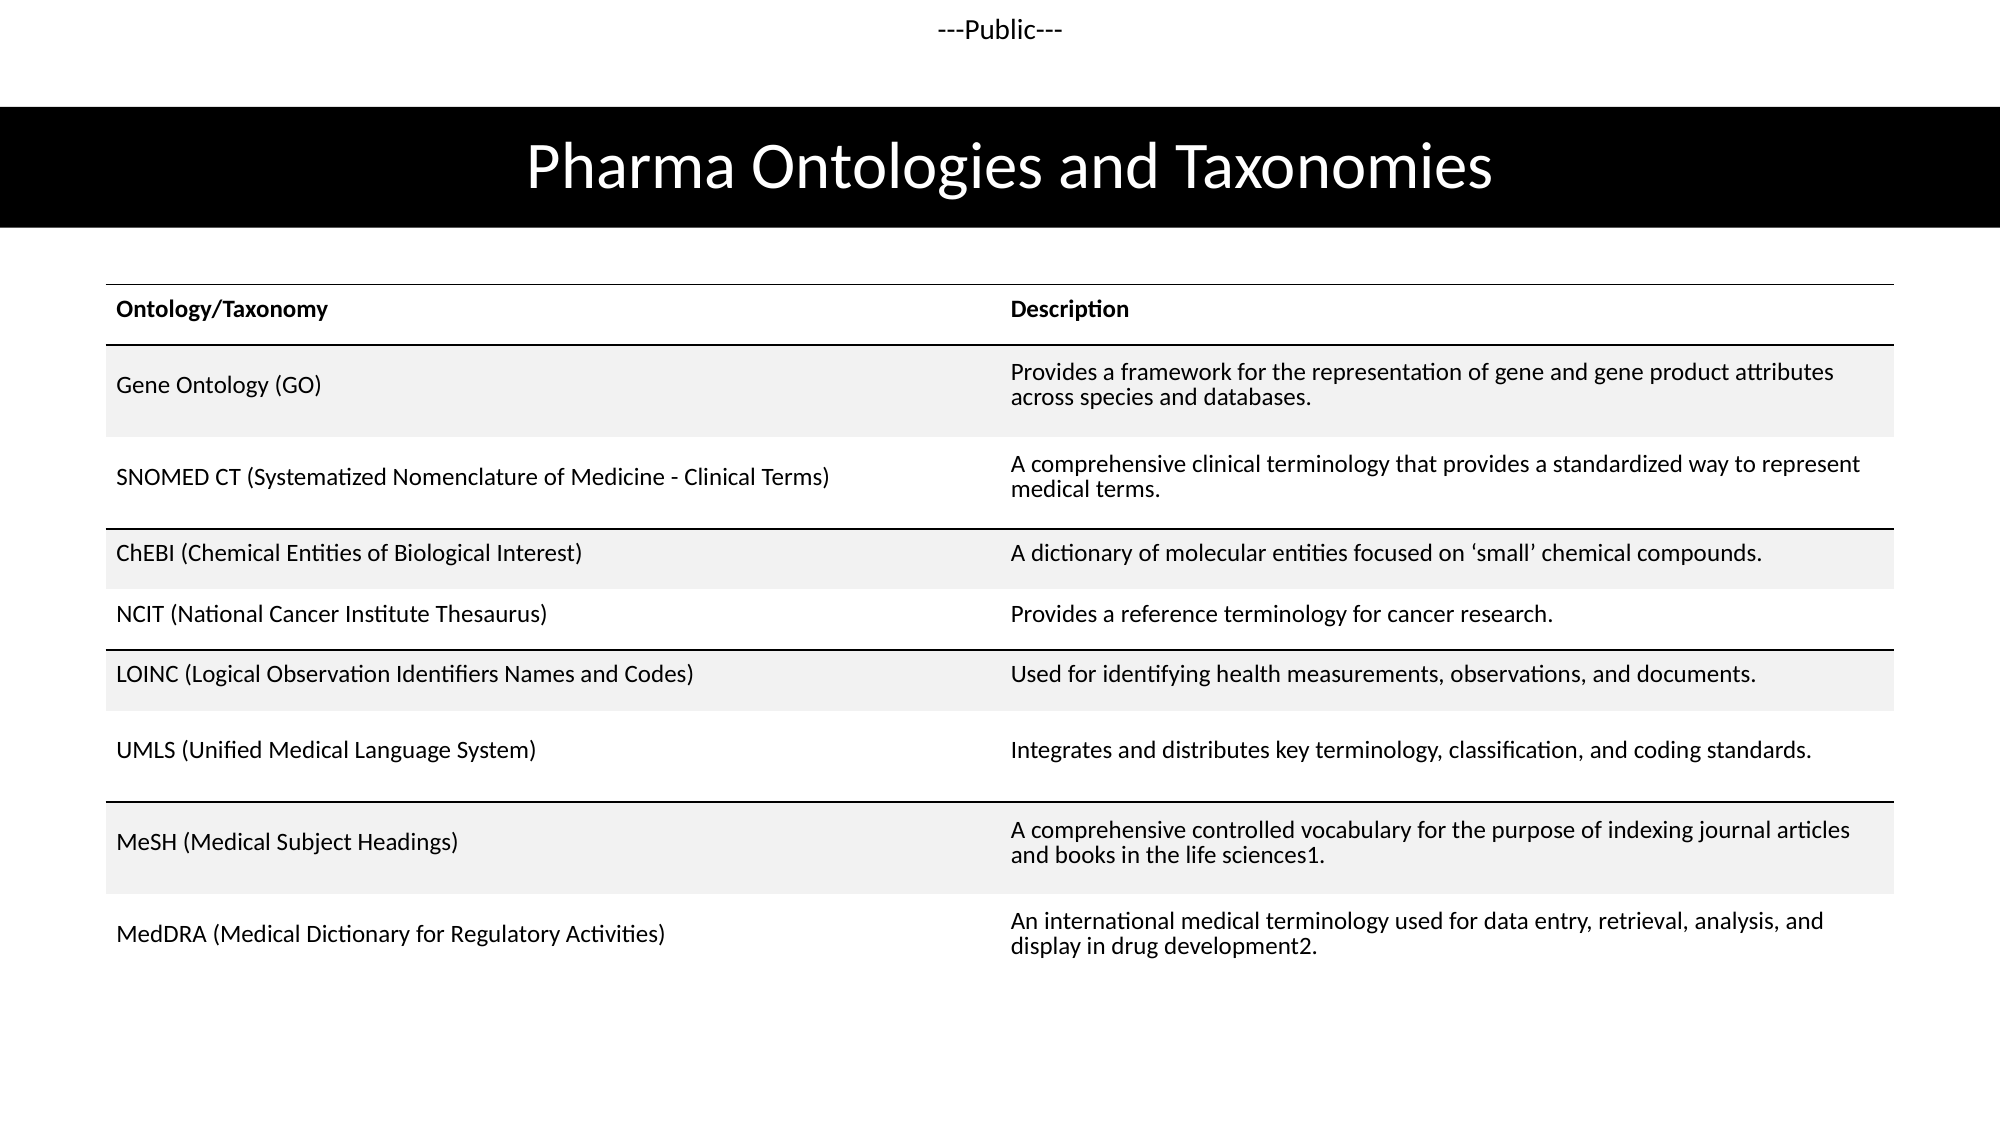

# Pharma Ontologies and Taxonomies

| Ontology/Taxonomy | Description |
| --- | --- |
| Gene Ontology (GO) | Provides a framework for the representation of gene and gene product attributes across species and databases. |
| SNOMED CT (Systematized Nomenclature of Medicine - Clinical Terms) | A comprehensive clinical terminology that provides a standardized way to represent medical terms. |
| ChEBI (Chemical Entities of Biological Interest) | A dictionary of molecular entities focused on ‘small’ chemical compounds. |
| NCIT (National Cancer Institute Thesaurus) | Provides a reference terminology for cancer research. |
| LOINC (Logical Observation Identifiers Names and Codes) | Used for identifying health measurements, observations, and documents. |
| UMLS (Unified Medical Language System) | Integrates and distributes key terminology, classification, and coding standards. |
| MeSH (Medical Subject Headings) | A comprehensive controlled vocabulary for the purpose of indexing journal articles and books in the life sciences1. |
| MedDRA (Medical Dictionary for Regulatory Activities) | An international medical terminology used for data entry, retrieval, analysis, and display in drug development2. |